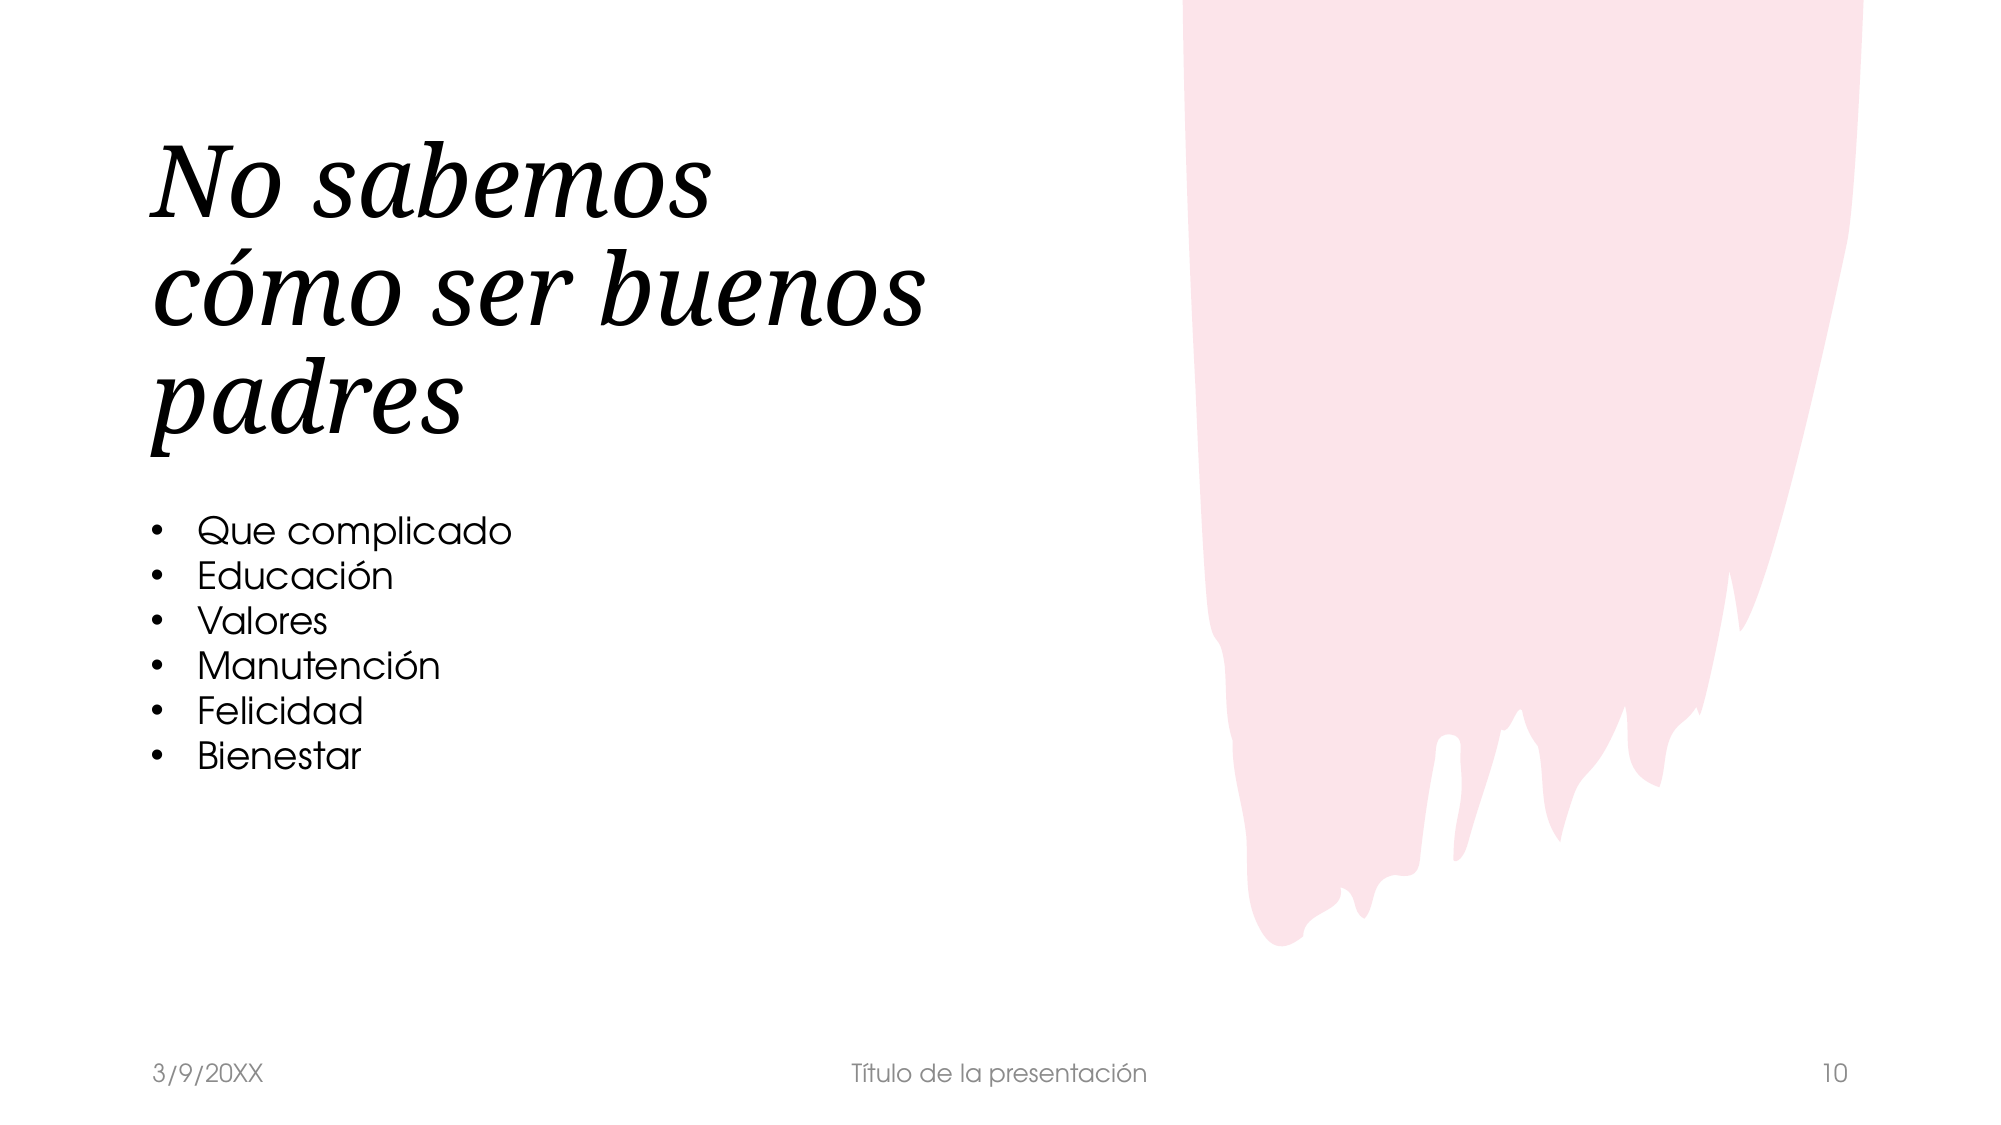

# No sabemos cómo ser buenos padres
Que complicado
Educación
Valores
Manutención
Felicidad
Bienestar

3/9/20XX
Título de la presentación
10